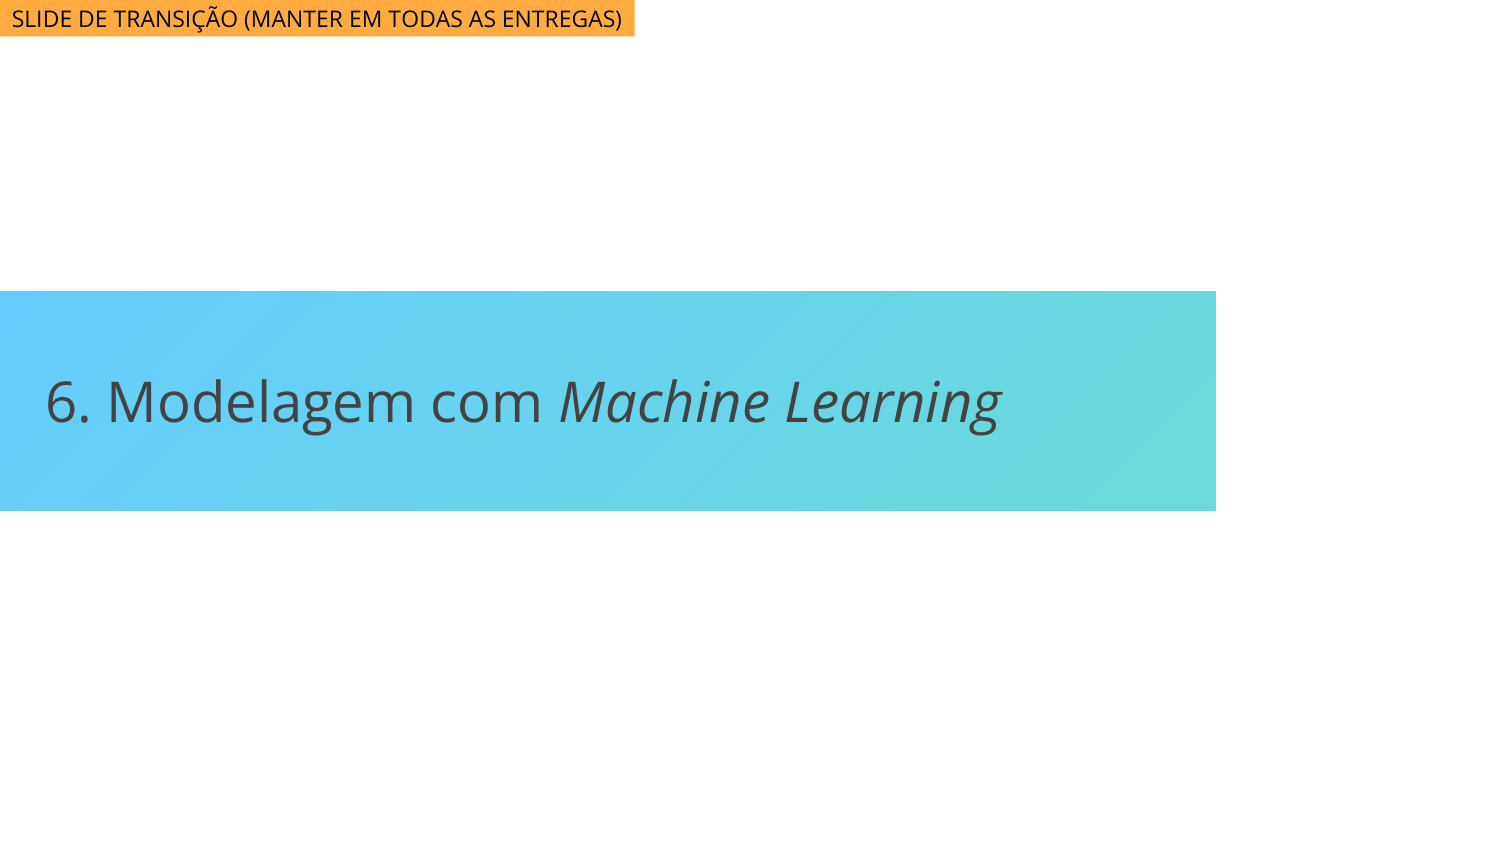

SLIDE DE TRANSIÇÃO (MANTER EM TODAS AS ENTREGAS)

6. Modelagem com Machine Learning